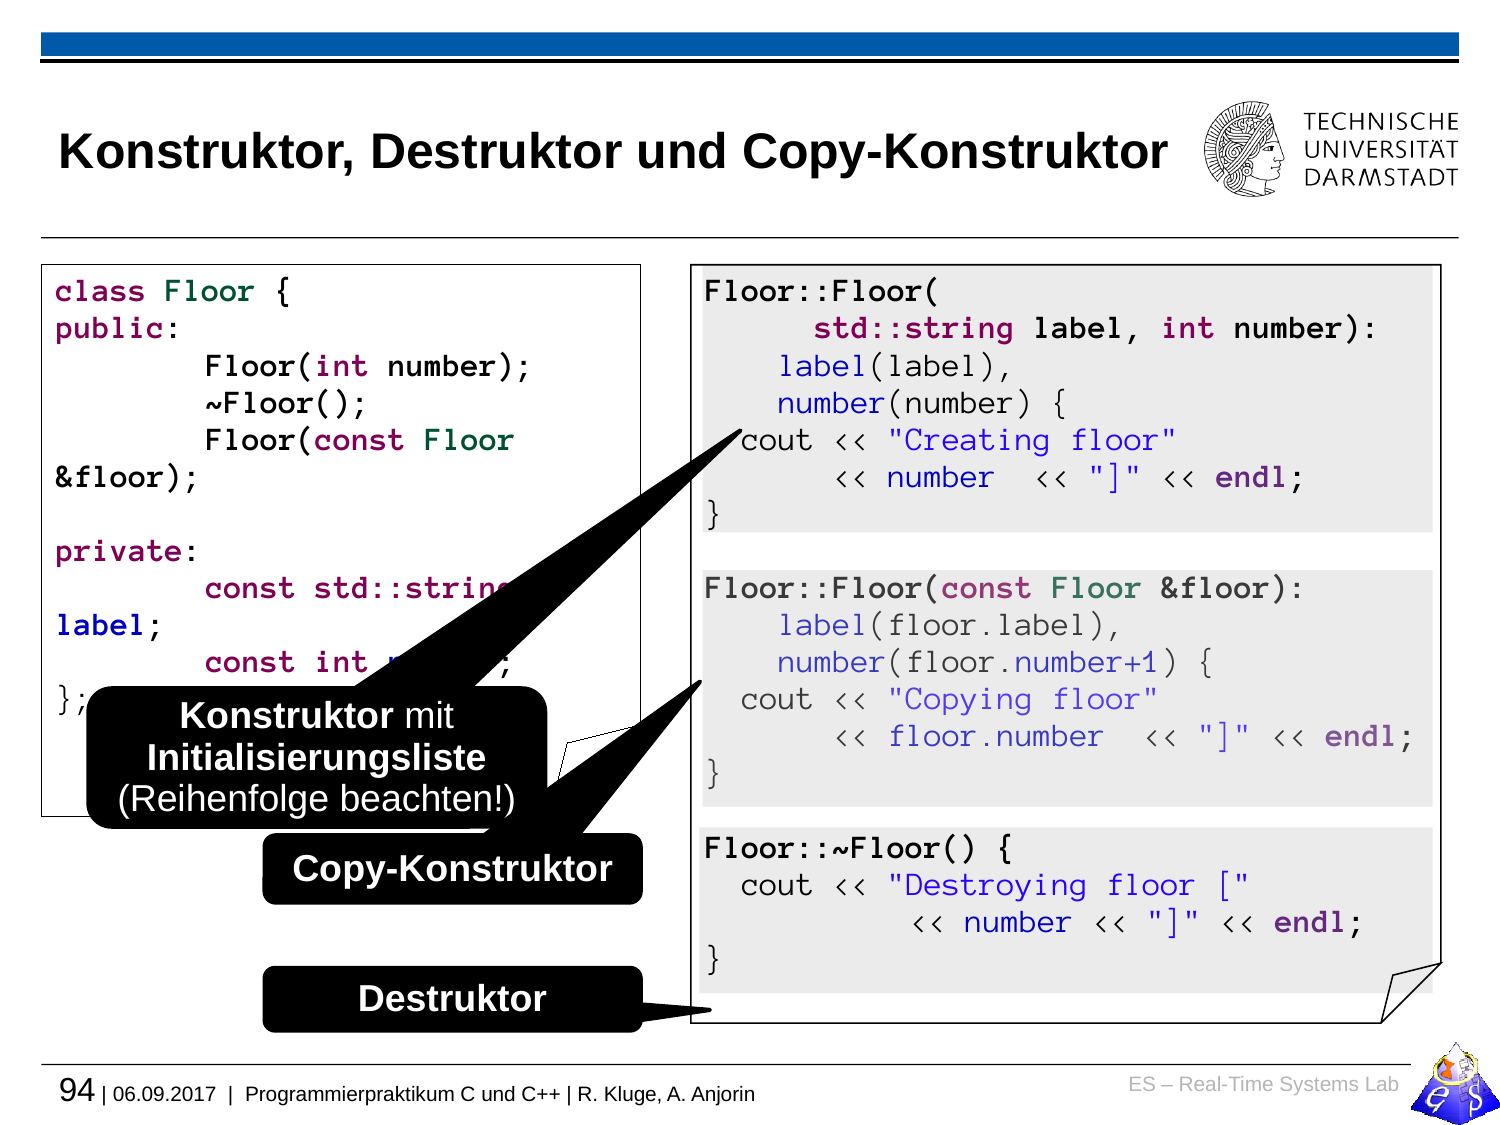

# Konstruktor, Destruktor und Copy-Konstruktor
class Floor {
public:
	Floor(int number);
	~Floor();
	Floor(const Floor &floor);

private:
	const std::string label;
	const int number;
};
Floor::Floor(
      std::string label, int number):
    label(label),
    number(number) {
  cout << "Creating floor"
       << number  << "]" << endl;
}

Floor::Floor(const Floor &floor):
    label(floor.label),
    number(floor.number+1) {
  cout << "Copying floor"
       << floor.number  << "]" << endl;
}

Floor::~Floor() {
  cout << "Destroying floor ["
 	   << number << "]" << endl;
}

Konstruktor mit Initialisierungsliste (Reihenfolge beachten!)

Copy-Konstruktor
Destruktor